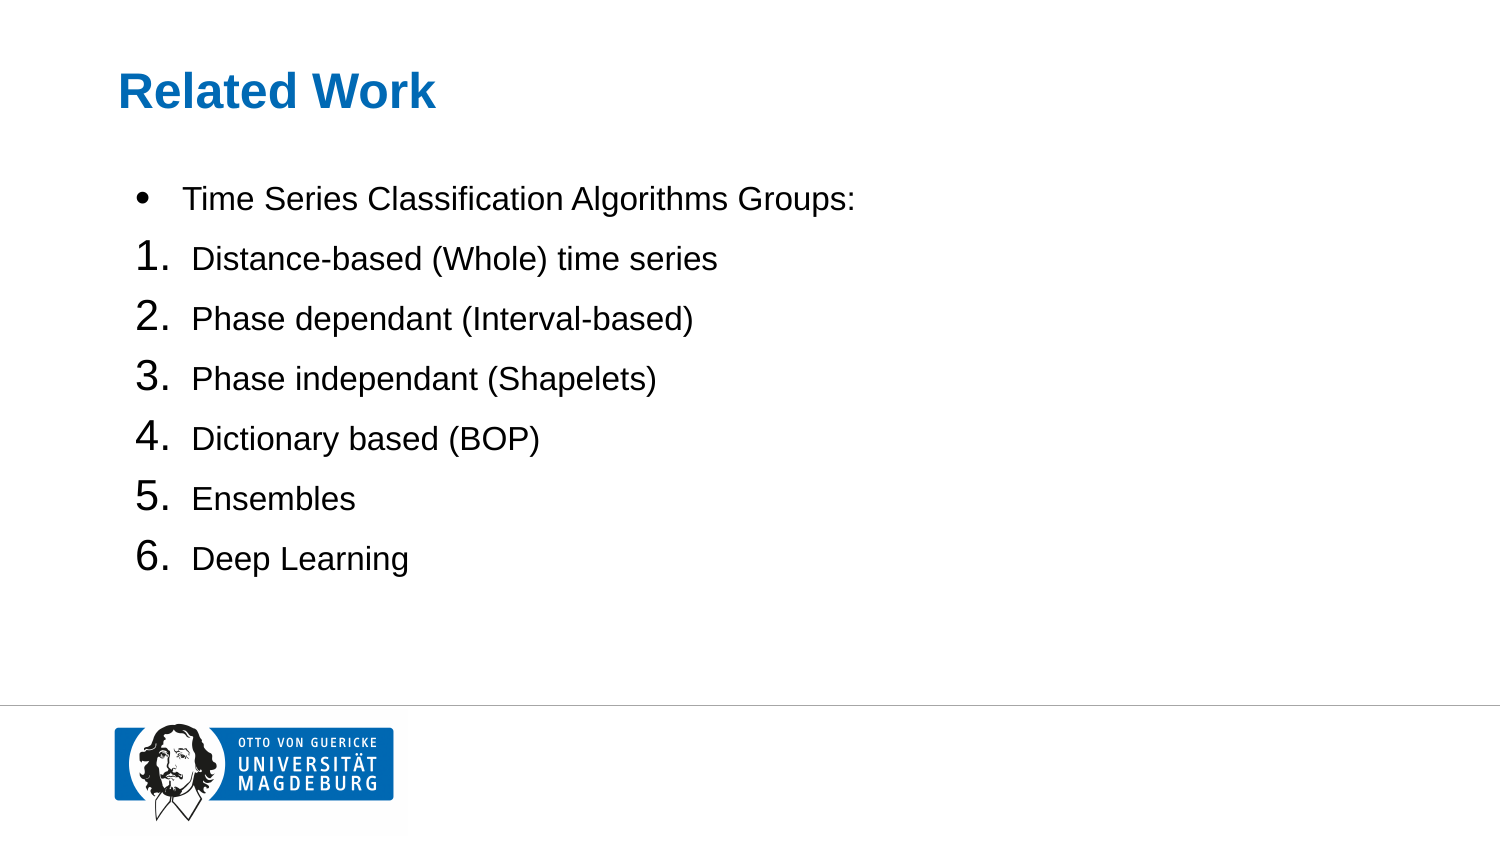

# Related Work
Time Series Classification Algorithms Groups:
Distance-based (Whole) time series
Phase dependant (Interval-based)
Phase independant (Shapelets)
Dictionary based (BOP)
Ensembles
Deep Learning